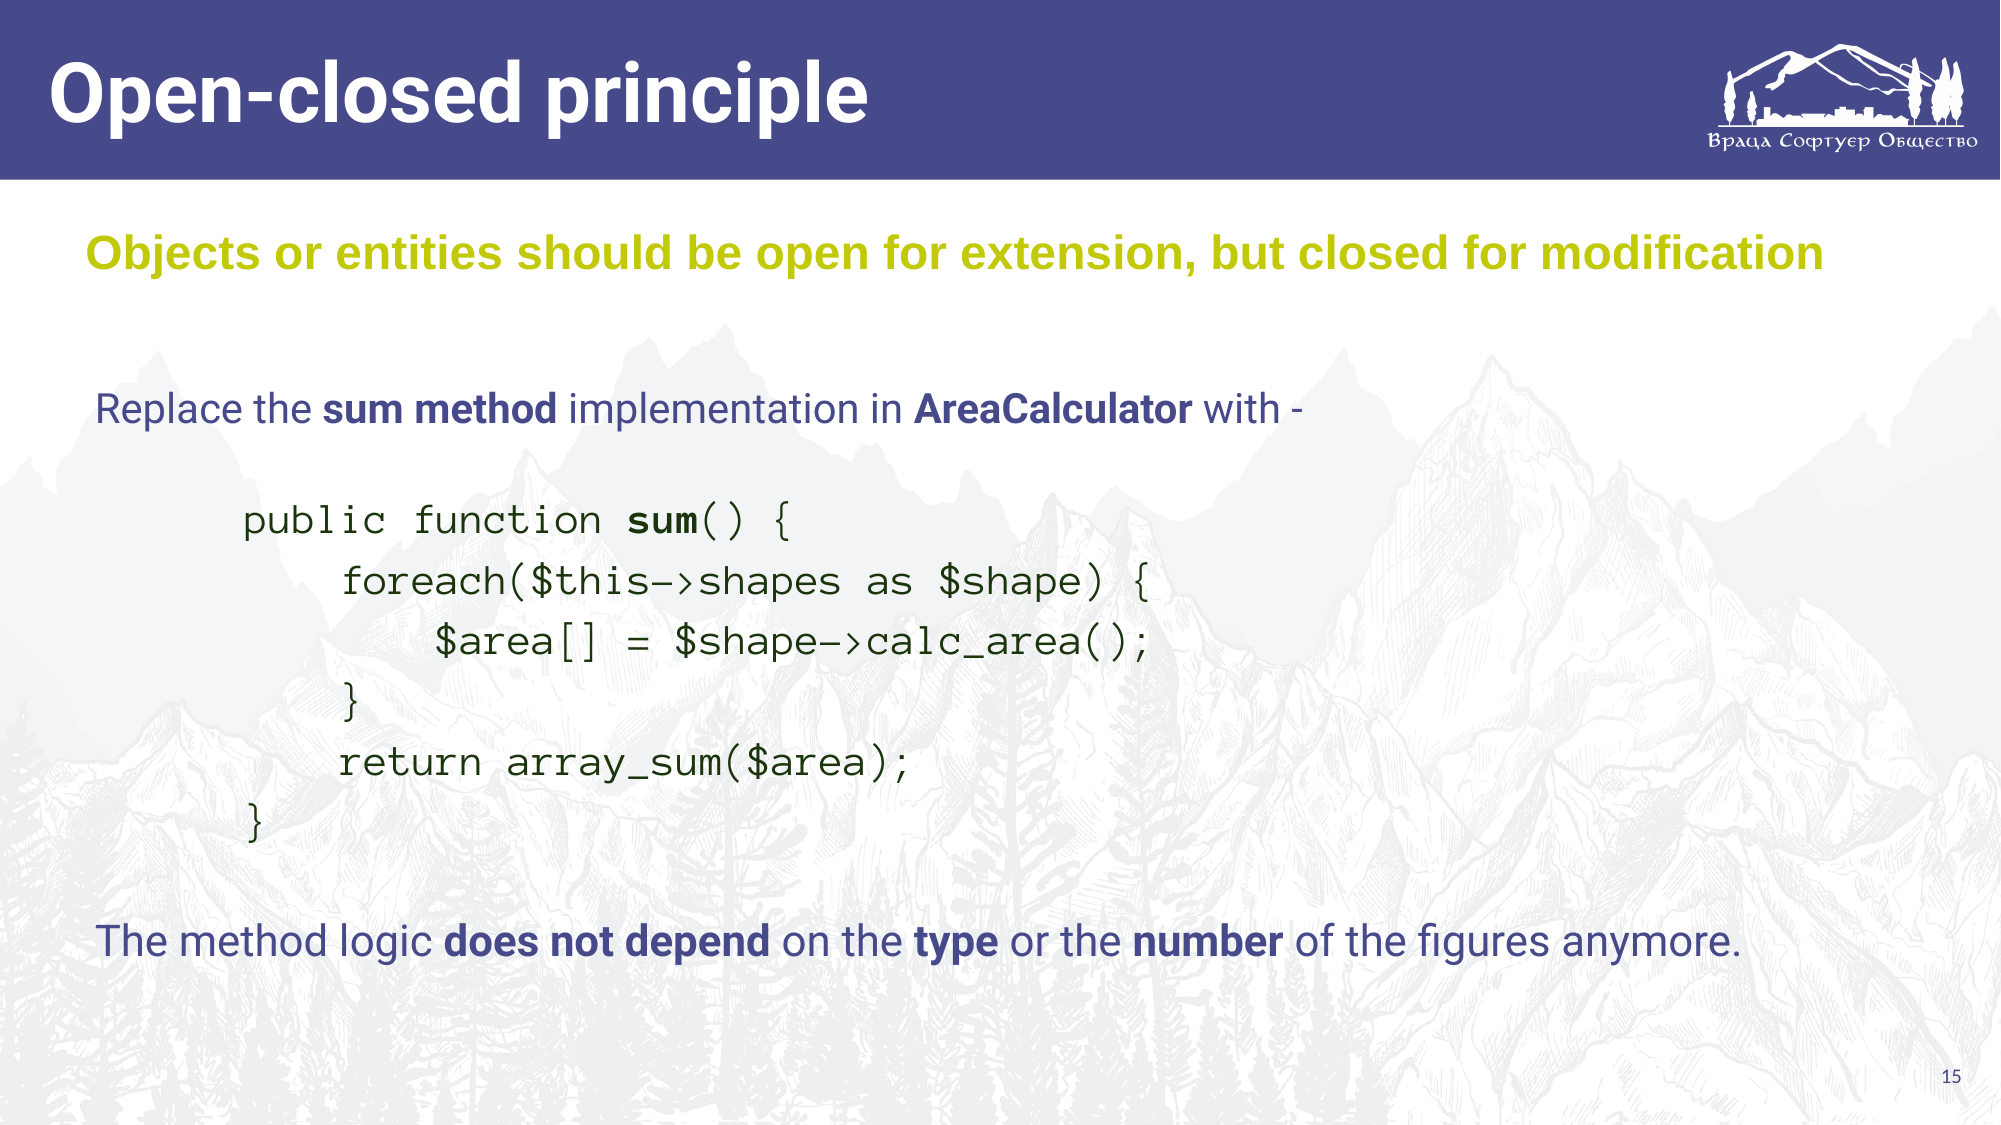

# Open-closed principle
Objects or entities should be open for extension, but closed for modification
Replace the sum method implementation in AreaCalculator with -
public function sum() {
    foreach($this->shapes as $shape) {
        $area[] = $shape->calc_area();
    }
    return array_sum($area);
}

The method logic does not depend on the type or the number of the figures anymore.
15